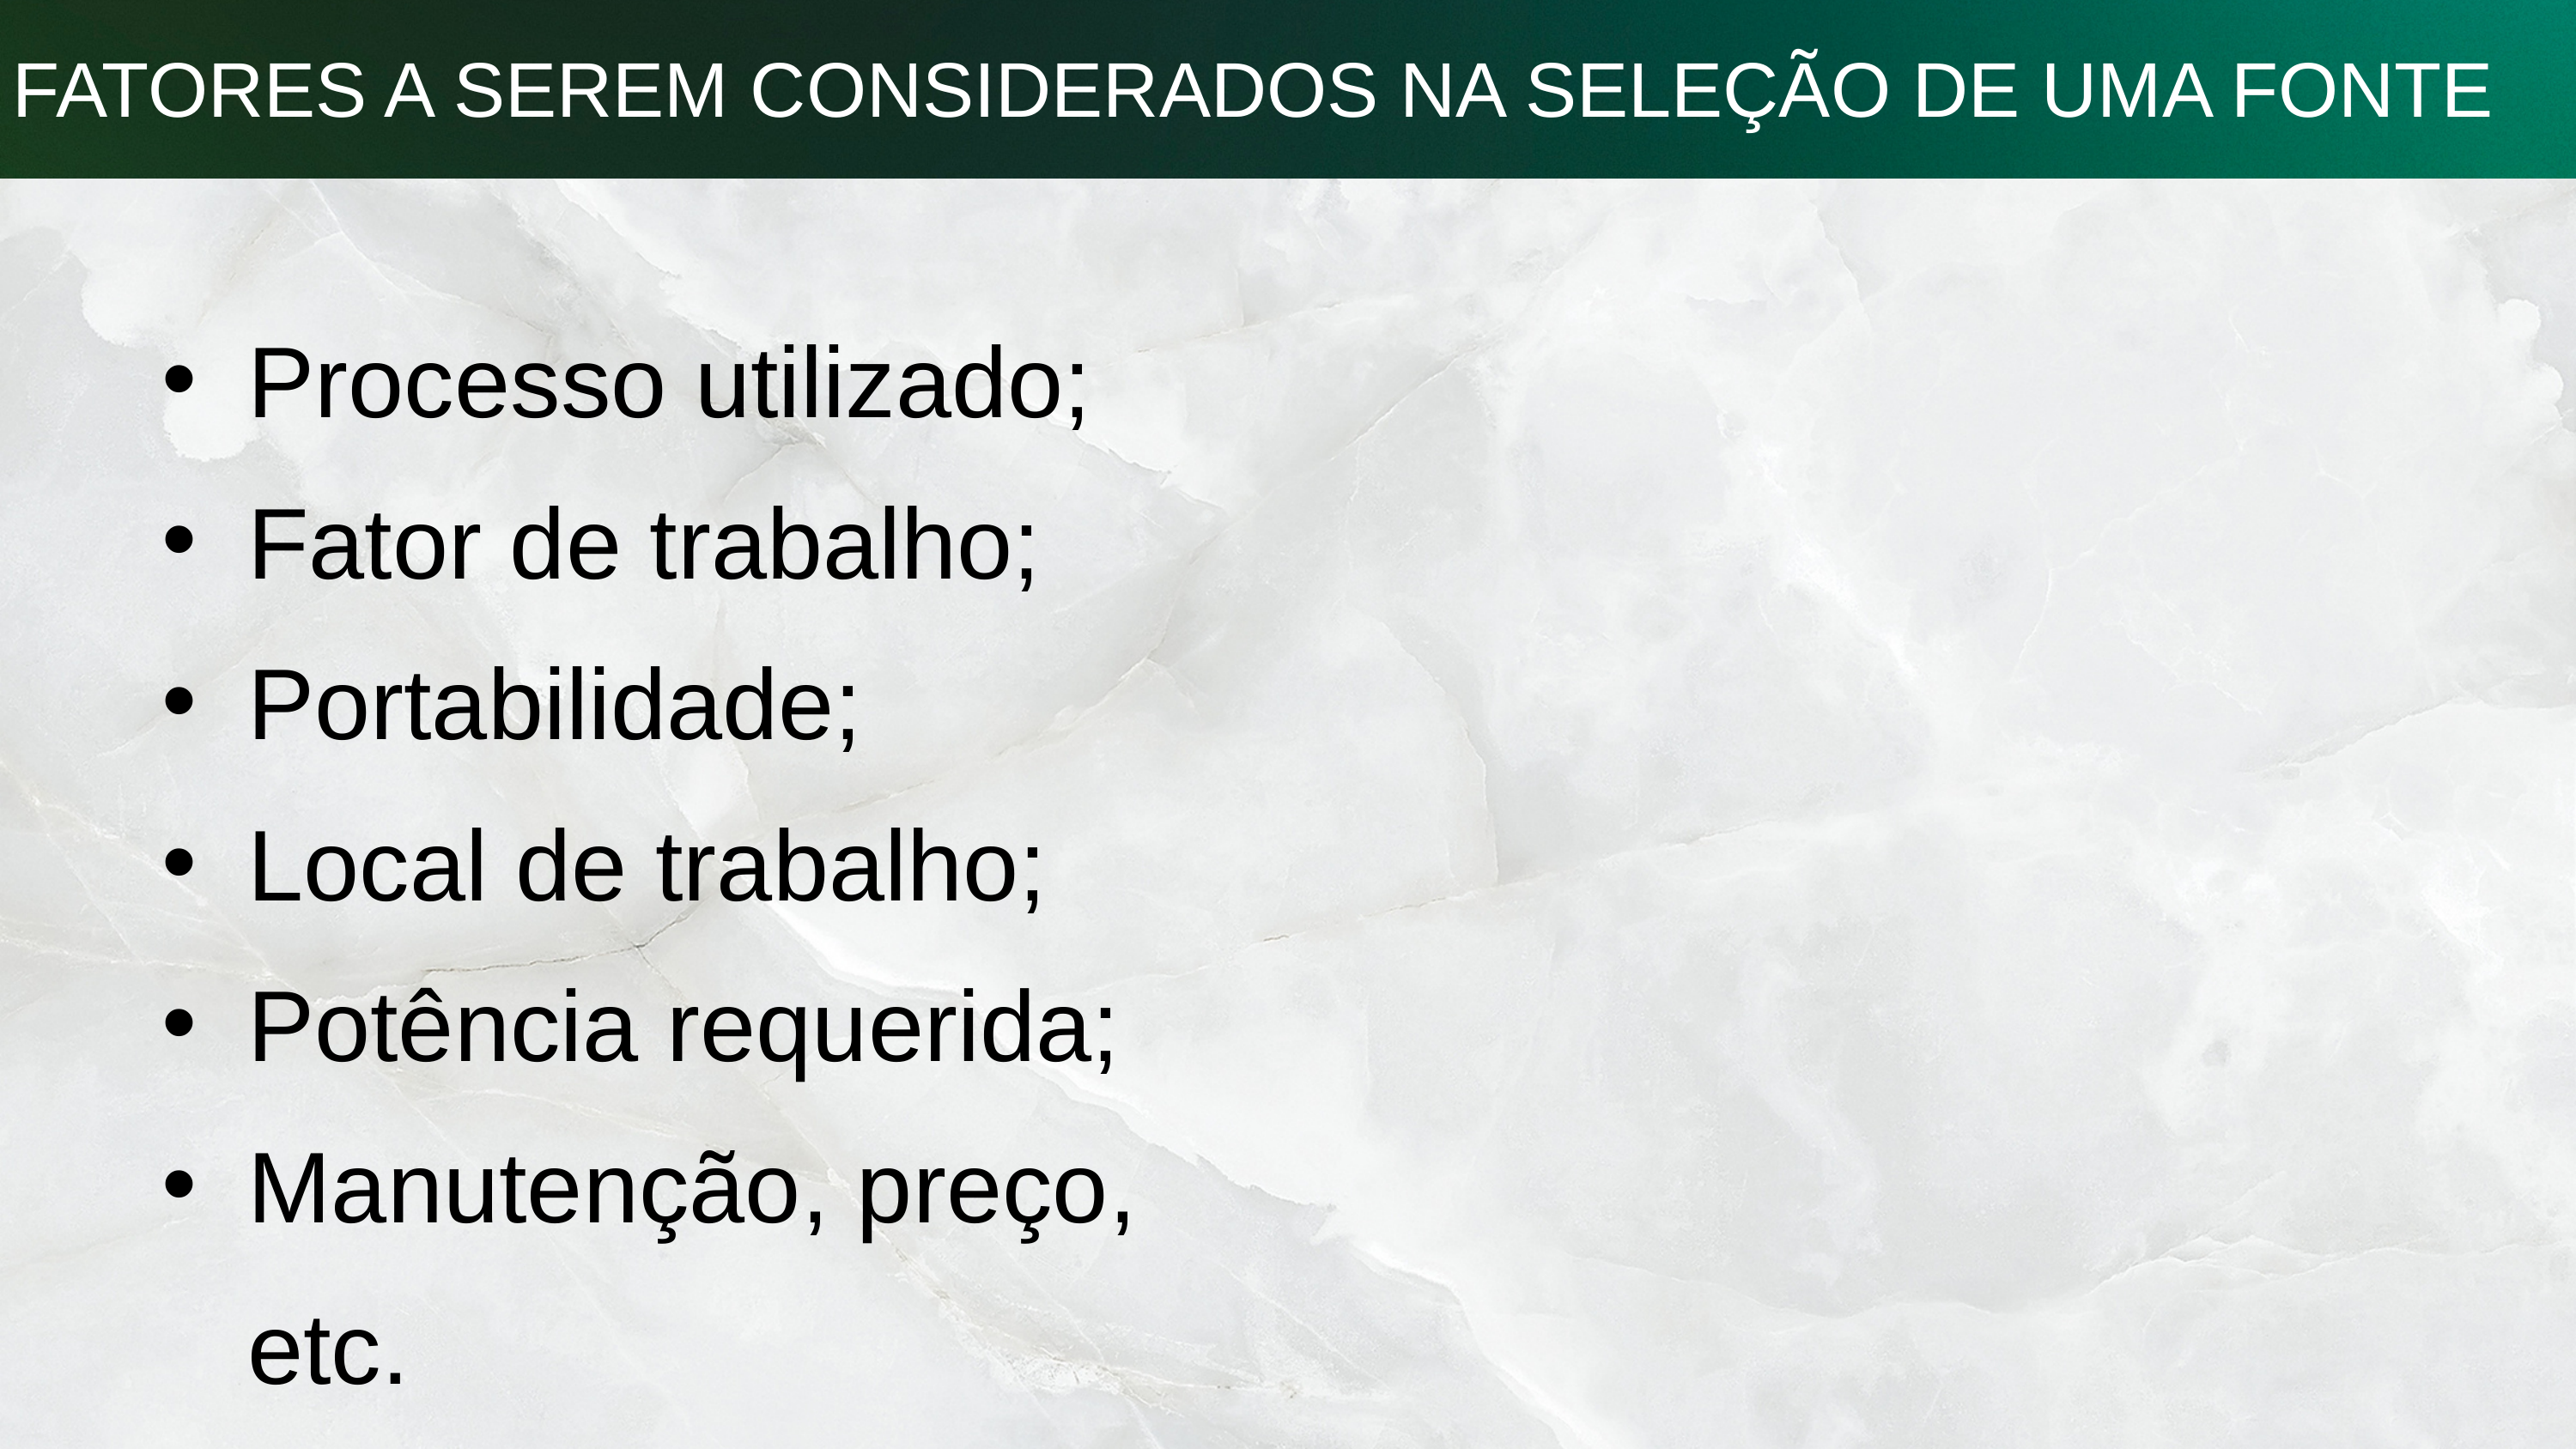

FATORES A SEREM CONSIDERADOS NA SELEÇÃO DE UMA FONTE
Processo utilizado;
Fator de trabalho;
Portabilidade;
Local de trabalho;
Potência requerida;
Manutenção, preço, etc.